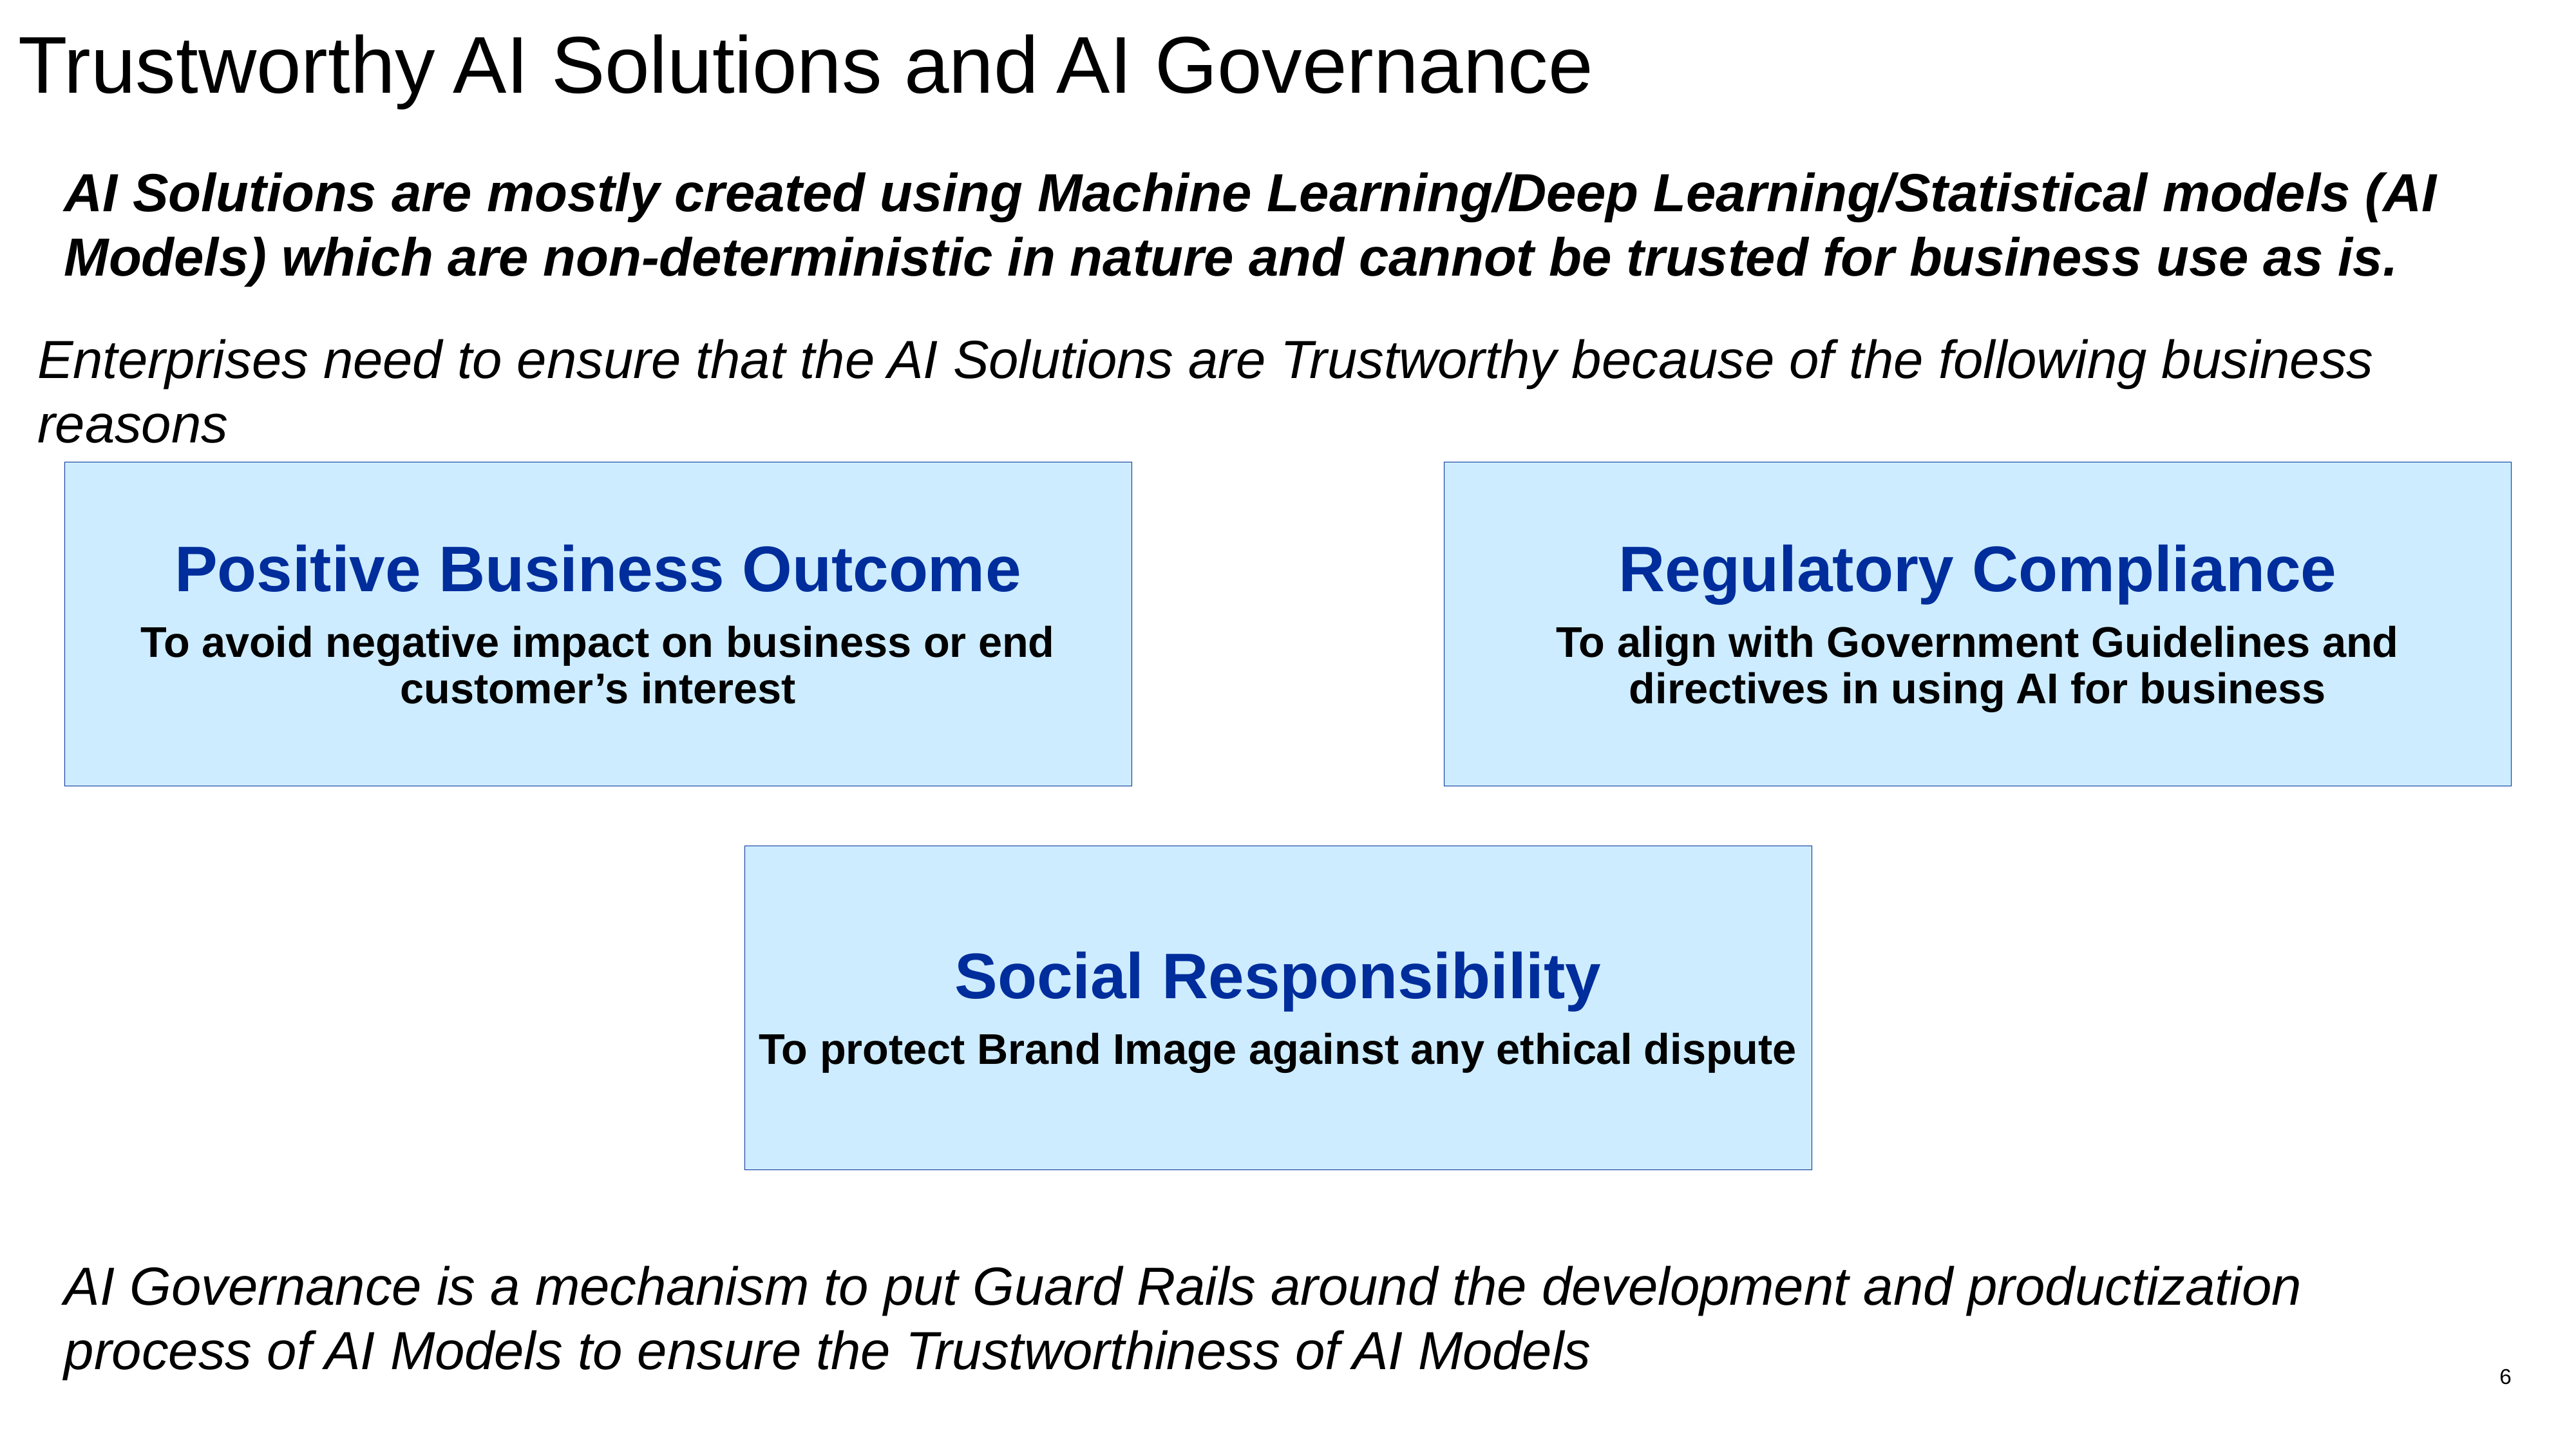

# Trustworthy AI Solutions and AI Governance
AI Solutions are mostly created using Machine Learning/Deep Learning/Statistical models (AI Models) which are non-deterministic in nature and cannot be trusted for business use as is.
Enterprises need to ensure that the AI Solutions are Trustworthy because of the following business reasons
Positive Business Outcome
To avoid negative impact on business or end customer’s interest
Regulatory Compliance
To align with Government Guidelines and directives in using AI for business
Social Responsibility
To protect Brand Image against any ethical dispute
AI Governance is a mechanism to put Guard Rails around the development and productization process of AI Models to ensure the Trustworthiness of AI Models
6
CP4D : Cloud Pak for Data